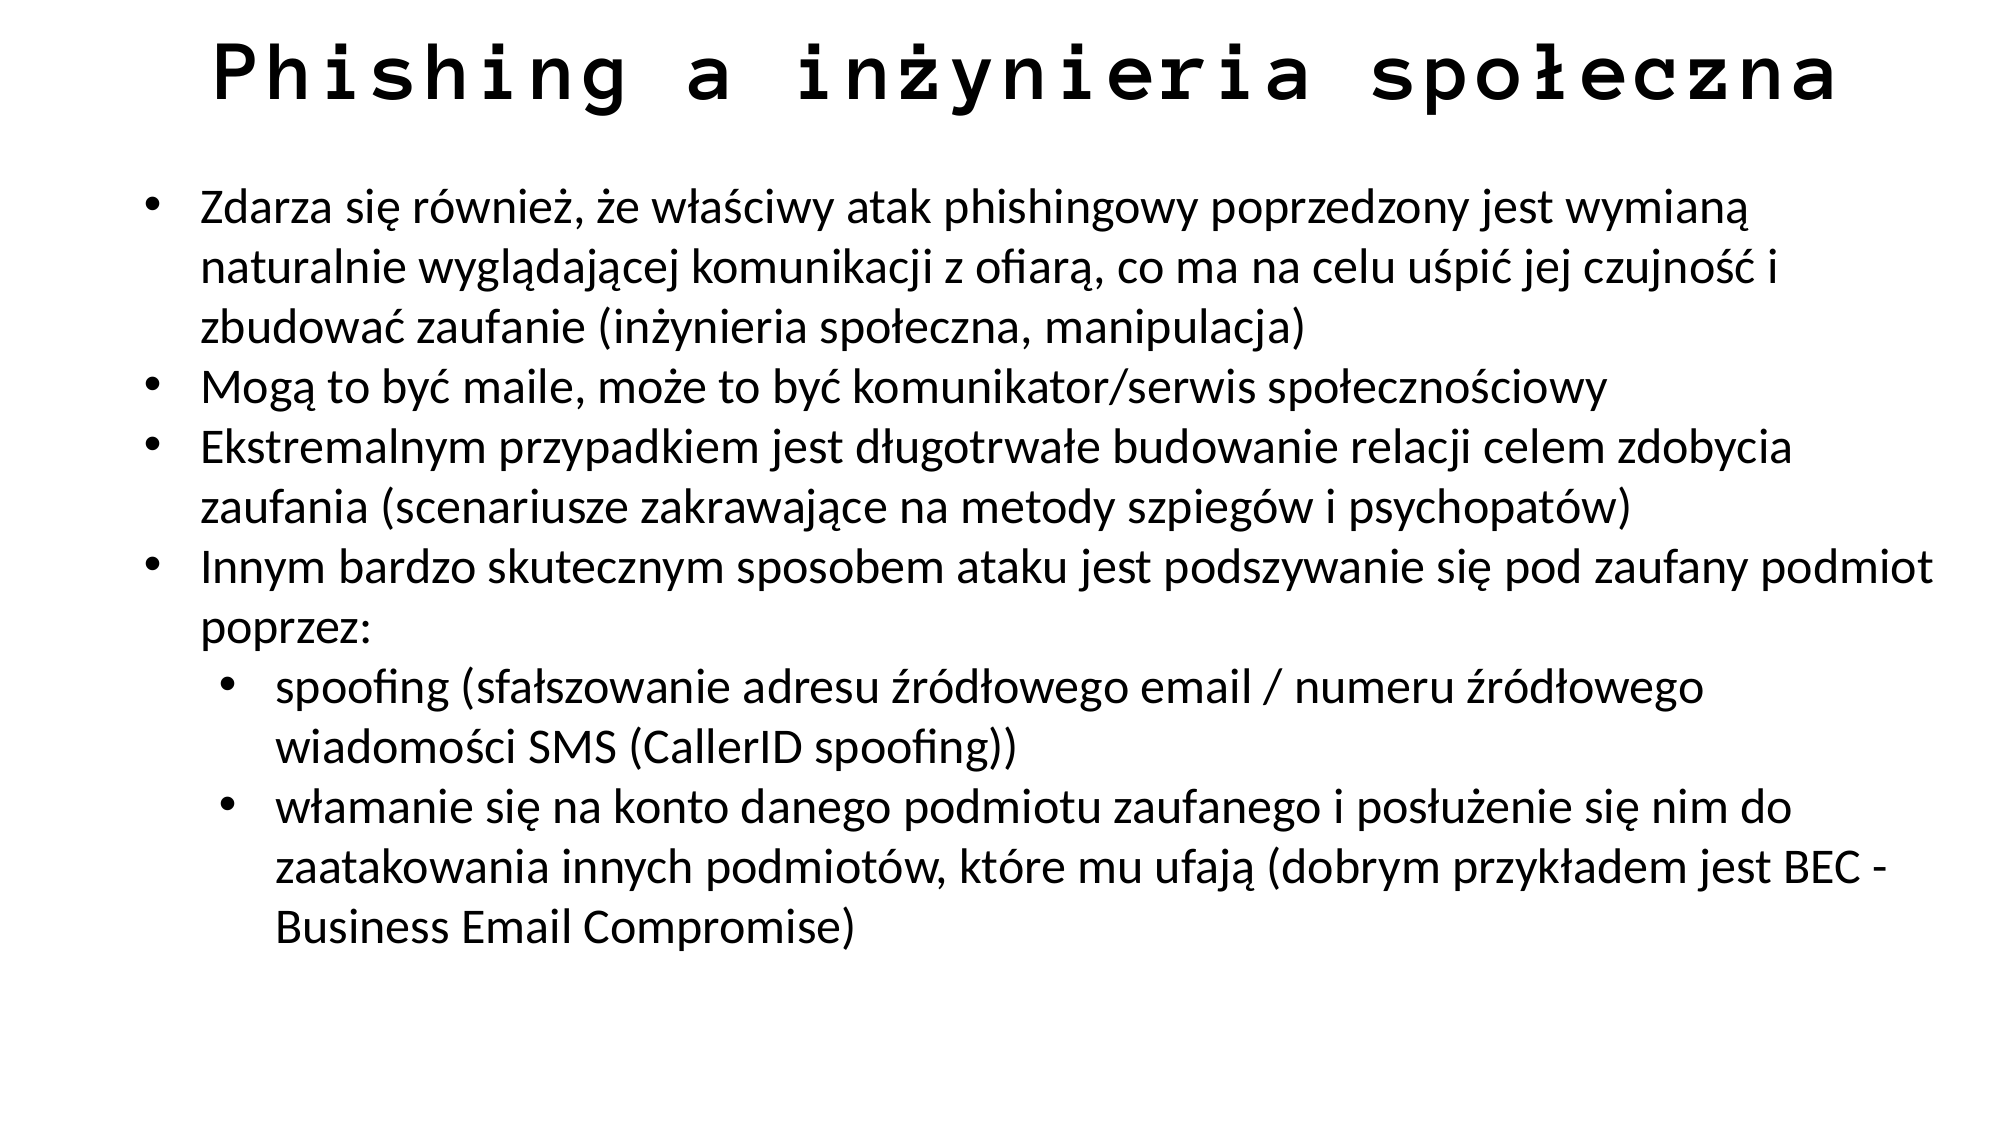

Phishing a inżynieria społeczna
Zdarza się również, że właściwy atak phishingowy poprzedzony jest wymianą naturalnie wyglądającej komunikacji z ofiarą, co ma na celu uśpić jej czujność i zbudować zaufanie (inżynieria społeczna, manipulacja)
Mogą to być maile, może to być komunikator/serwis społecznościowy
Ekstremalnym przypadkiem jest długotrwałe budowanie relacji celem zdobycia zaufania (scenariusze zakrawające na metody szpiegów i psychopatów)
Innym bardzo skutecznym sposobem ataku jest podszywanie się pod zaufany podmiot poprzez:
spoofing (sfałszowanie adresu źródłowego email / numeru źródłowego wiadomości SMS (CallerID spoofing))
włamanie się na konto danego podmiotu zaufanego i posłużenie się nim do zaatakowania innych podmiotów, które mu ufają (dobrym przykładem jest BEC - Business Email Compromise)